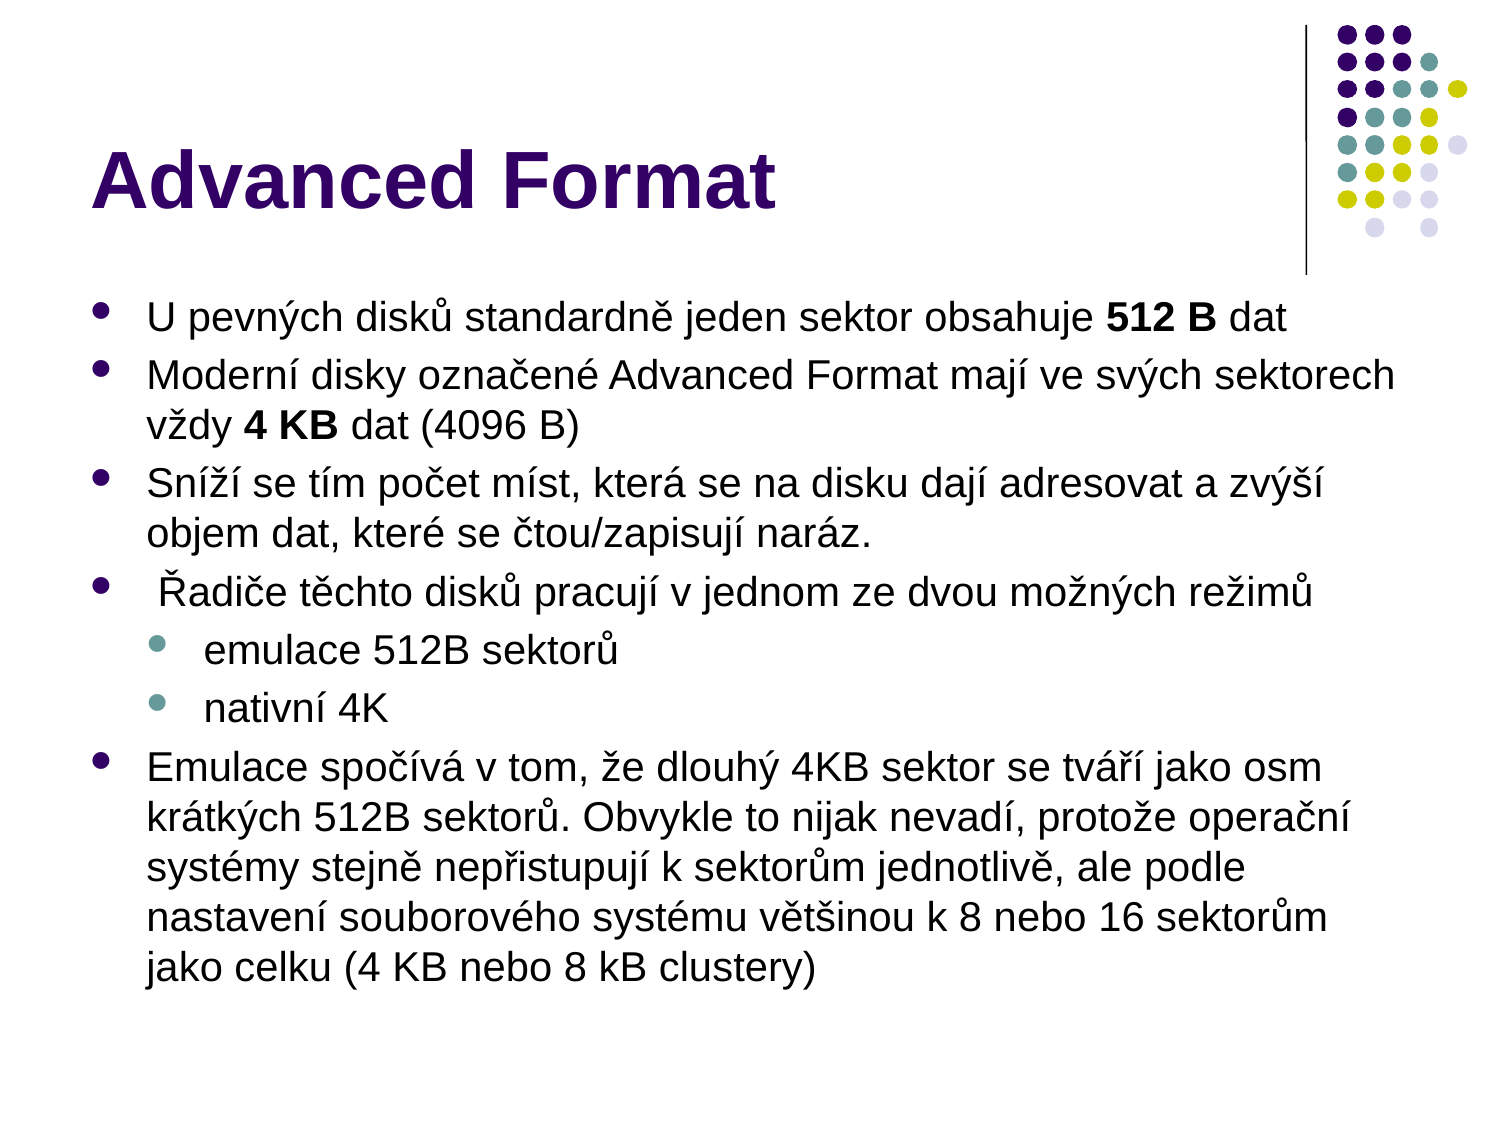

# Advanced Format
U pevných disků standardně jeden sektor obsahuje 512 B dat
Moderní disky označené Advanced Format mají ve svých sektorech vždy 4 KB dat (4096 B)
Sníží se tím počet míst, která se na disku dají adresovat a zvýší objem dat, které se čtou/zapisují naráz.
 Řadiče těchto disků pracují v jednom ze dvou možných režimů
emulace 512B sektorů
nativní 4K
Emulace spočívá v tom, že dlouhý 4KB sektor se tváří jako osm krátkých 512B sektorů. Obvykle to nijak nevadí, protože operační systémy stejně nepřistupují k sektorům jednotlivě, ale podle nastavení souborového systému většinou k 8 nebo 16 sektorům jako celku (4 KB nebo 8 kB clustery)